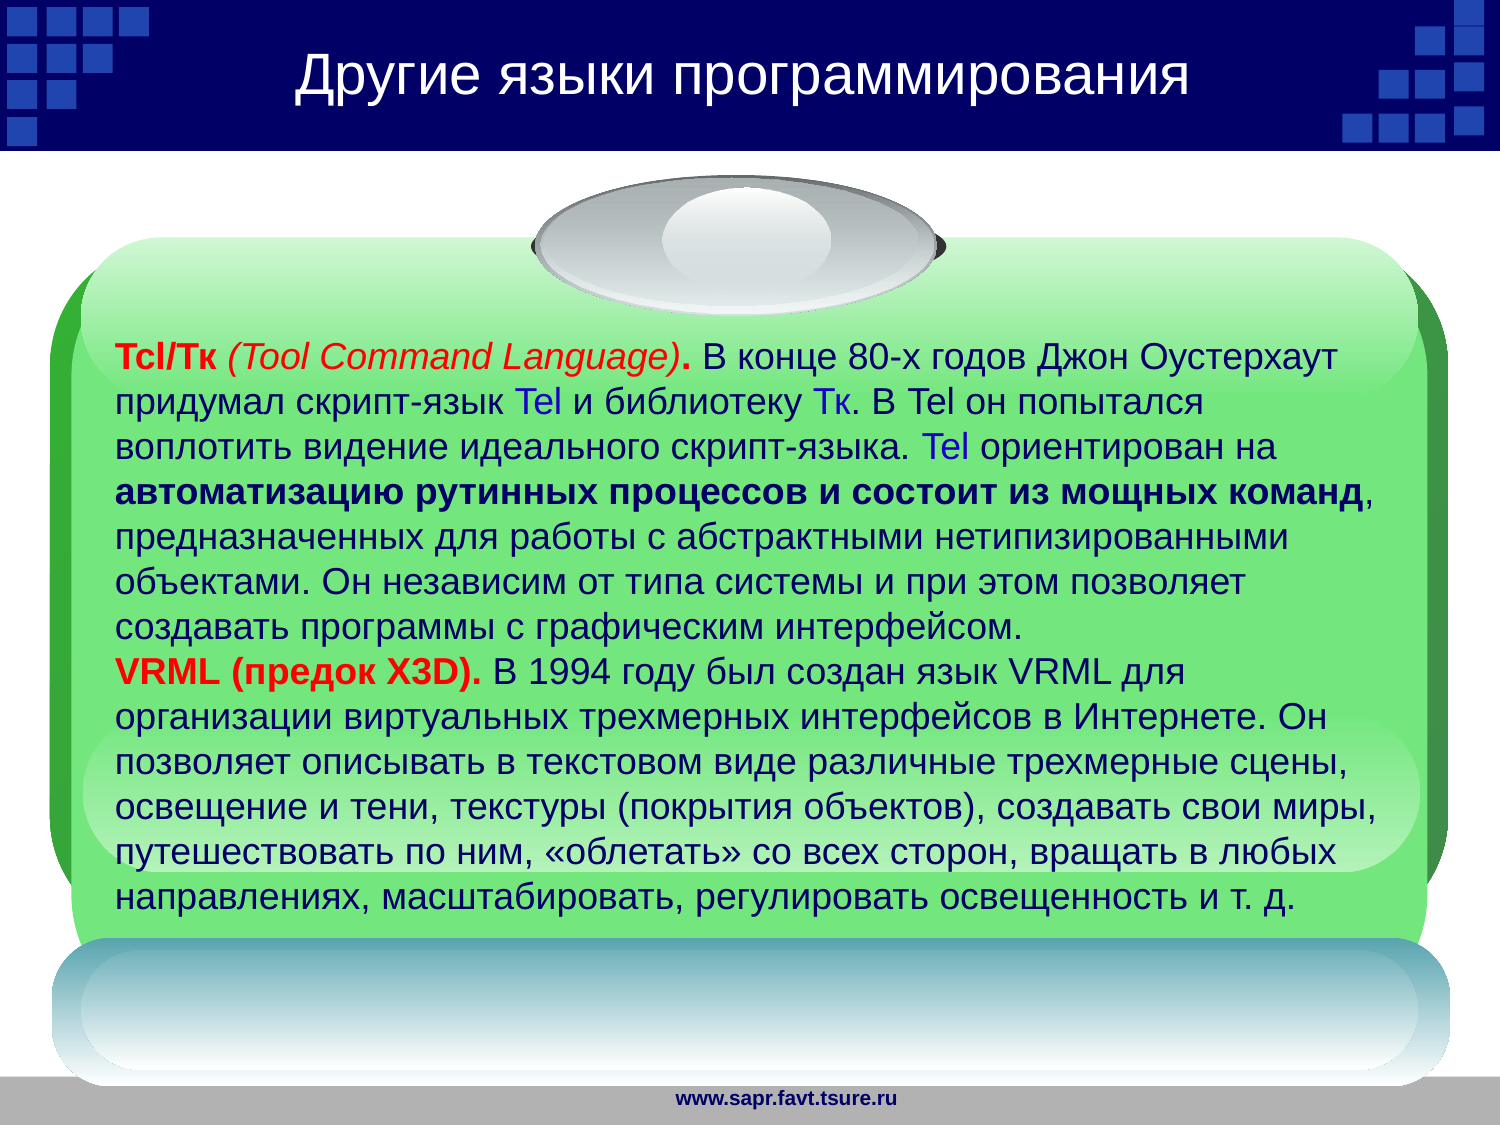

Другие языки программирования

Tcl/Тк (Tool Command Language). В конце 80-х годов Джон Оустерхаут придумал скрипт-язык Tel и библиотеку Тк. В Tel он попытался воплотить видение идеального скрипт-языка. Tel ориентирован на автоматизацию рутинных процессов и состоит из мощных команд, предназначенных для работы с абстрактными нетипизированными объектами. Он независим от типа системы и при этом позволяет создавать программы с графическим интерфейсом.
VRML (предок X3D). В 1994 году был создан язык VRML для организации виртуальных трехмерных интерфейсов в Интернете. Он позволяет описывать в текстовом виде различные трехмерные сцены, освещение и тени, текстуры (покрытия объектов), создавать свои миры, путешествовать по ним, «облетать» со всех сторон, вращать в любых направлениях, масштабировать, регулировать освещенность и т. д.

www.sapr.favt.tsure.ru